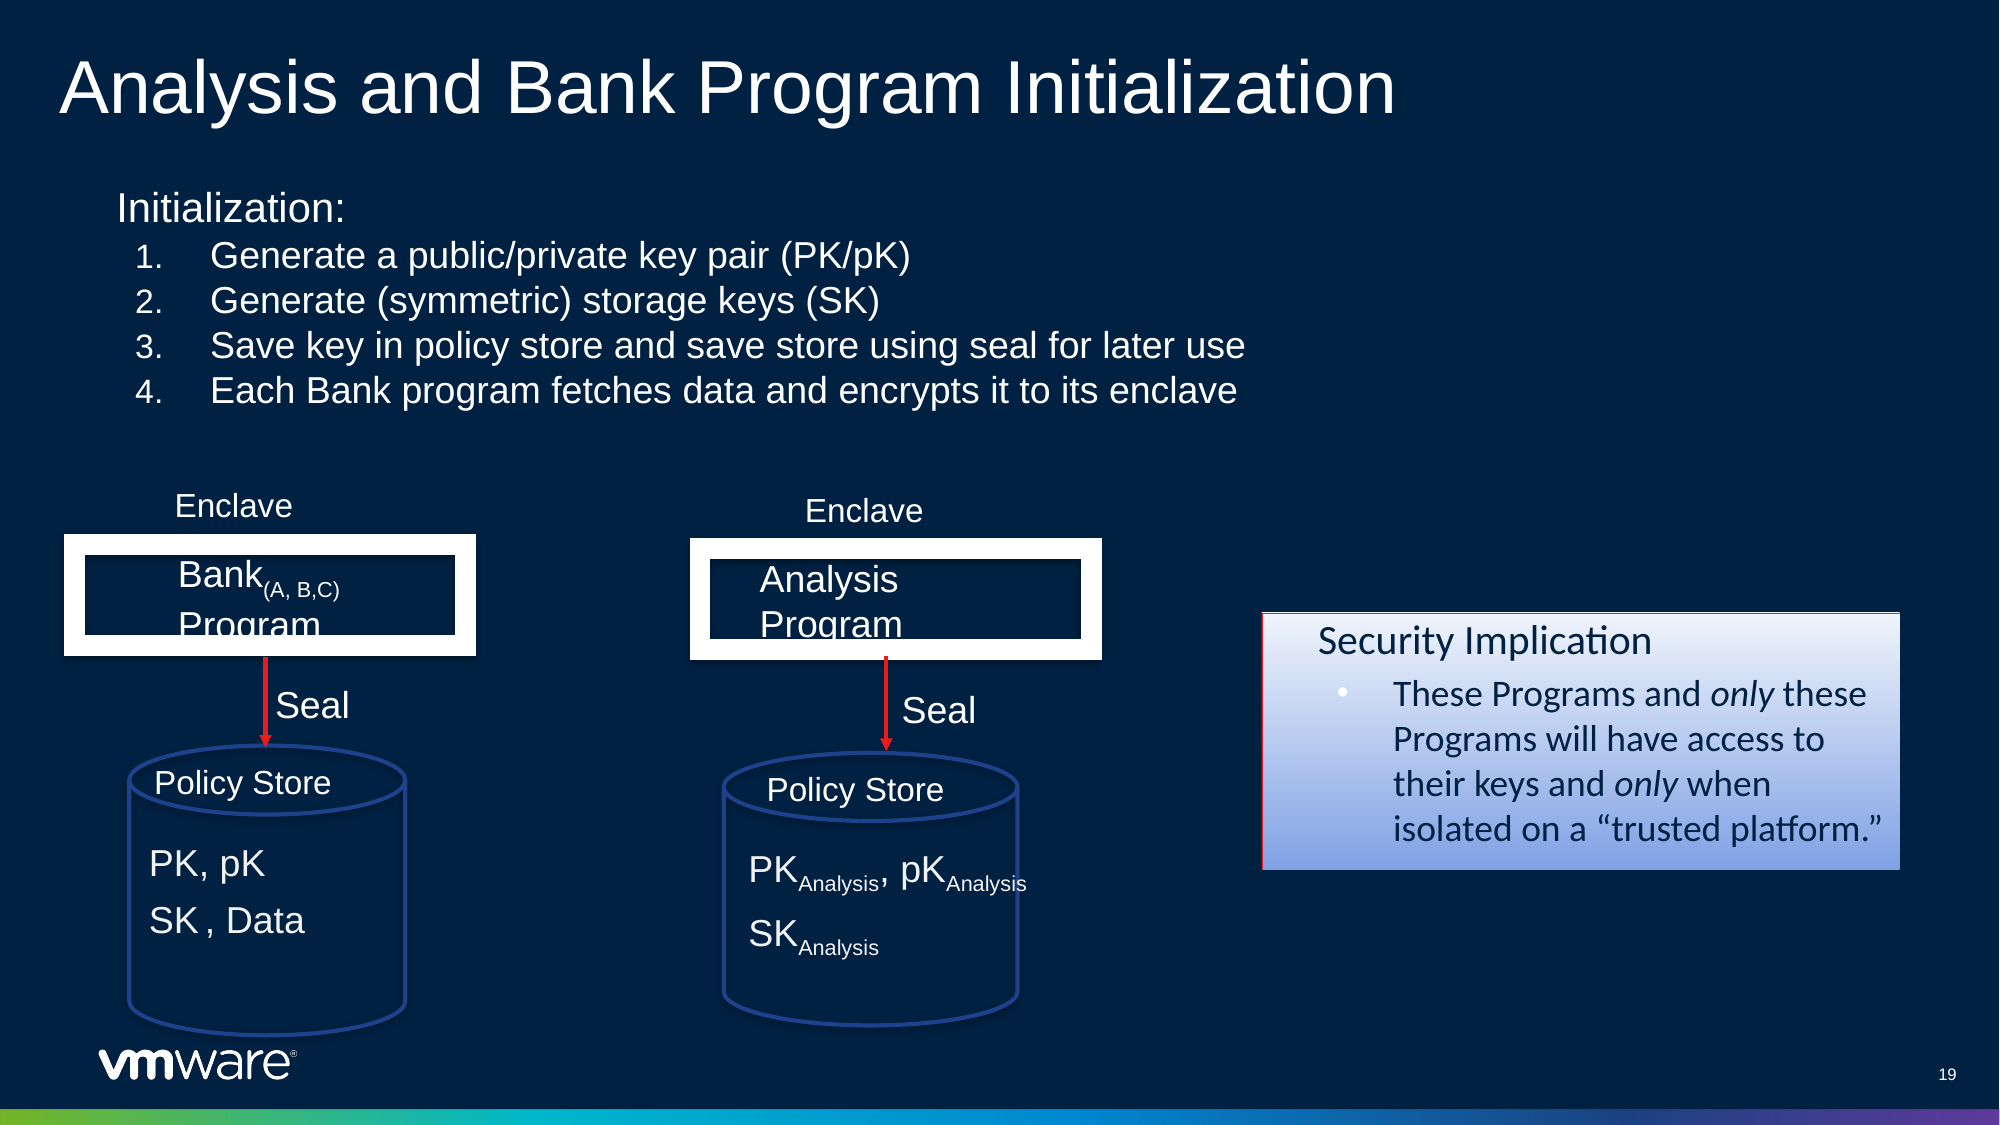

# Analysis and Bank Program Initialization
Initialization:
Generate a public/private key pair (PK/pK)
Generate (symmetric) storage keys (SK)
Save key in policy store and save store using seal for later use
Each Bank program fetches data and encrypts it to its enclave
Enclave
Enclave

Bank(A, B,C) Program
Analysis Program
Security Implication
These Programs and only these Programs will have access to their keys and only when isolated on a “trusted platform.”
Seal
Seal

Policy Store
Policy Store
PK, pK
SK , Data
PKAnalysis, pKAnalysis
SKAnalysis